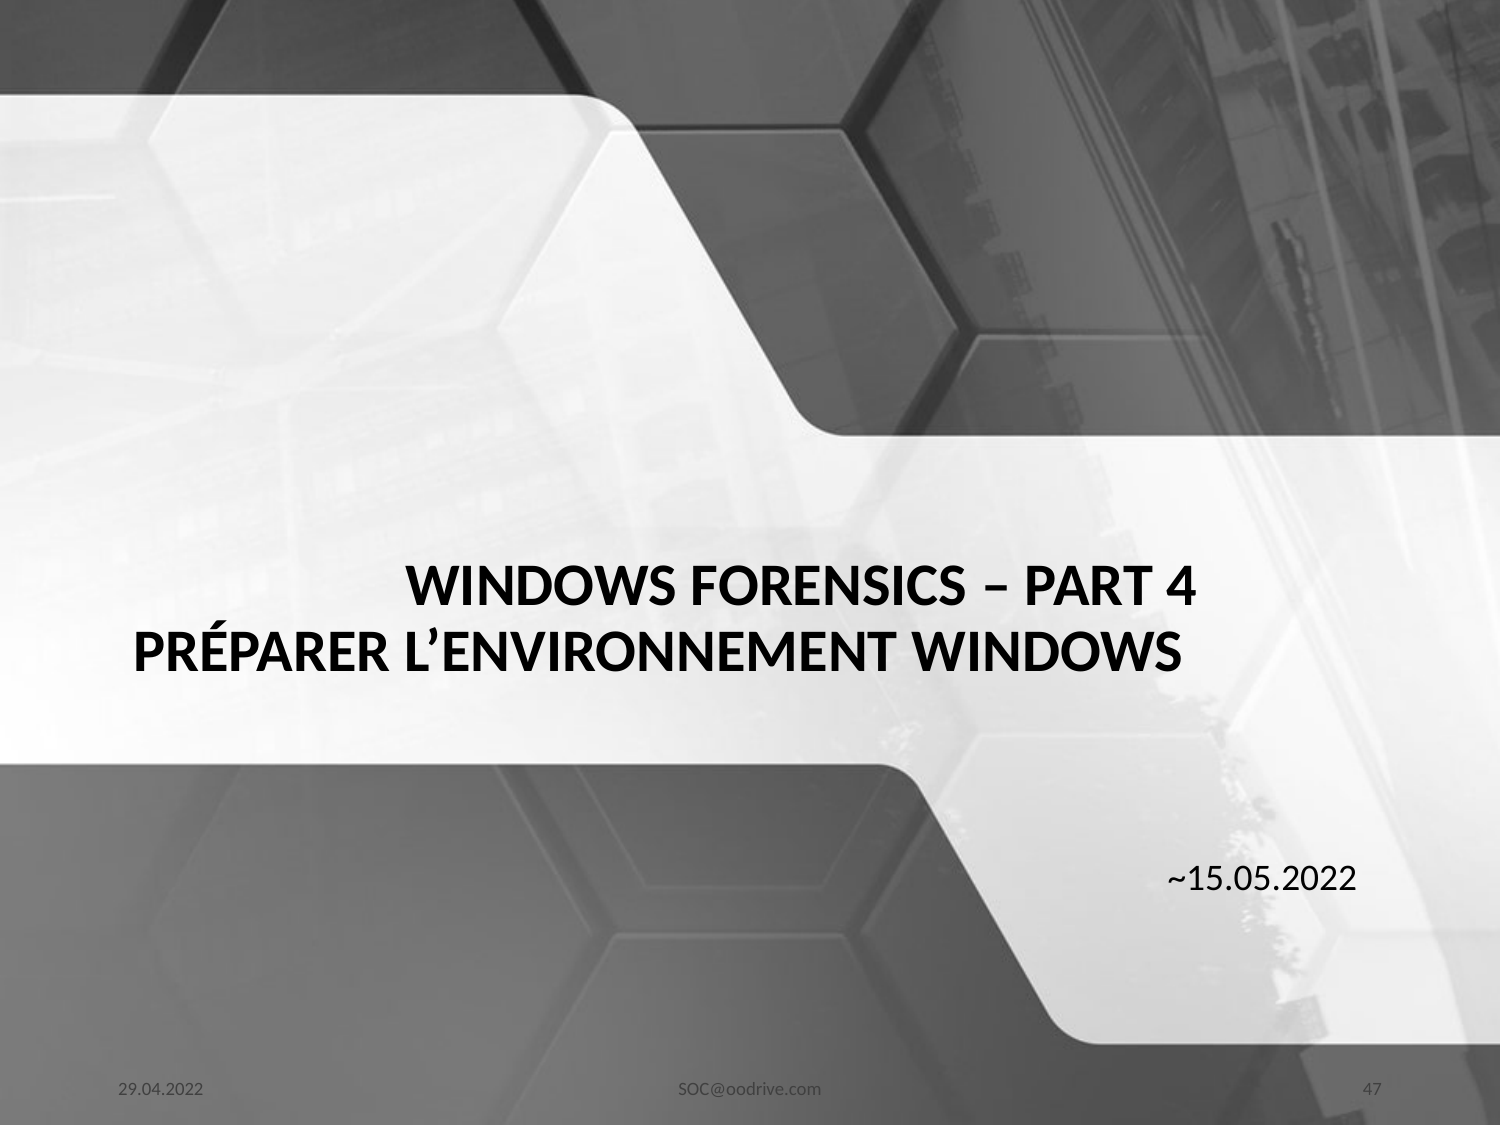

# Windows forensics – part 4 préparer l’environnement Windows
~15.05.2022
29.04.2022
SOC@oodrive.com
47